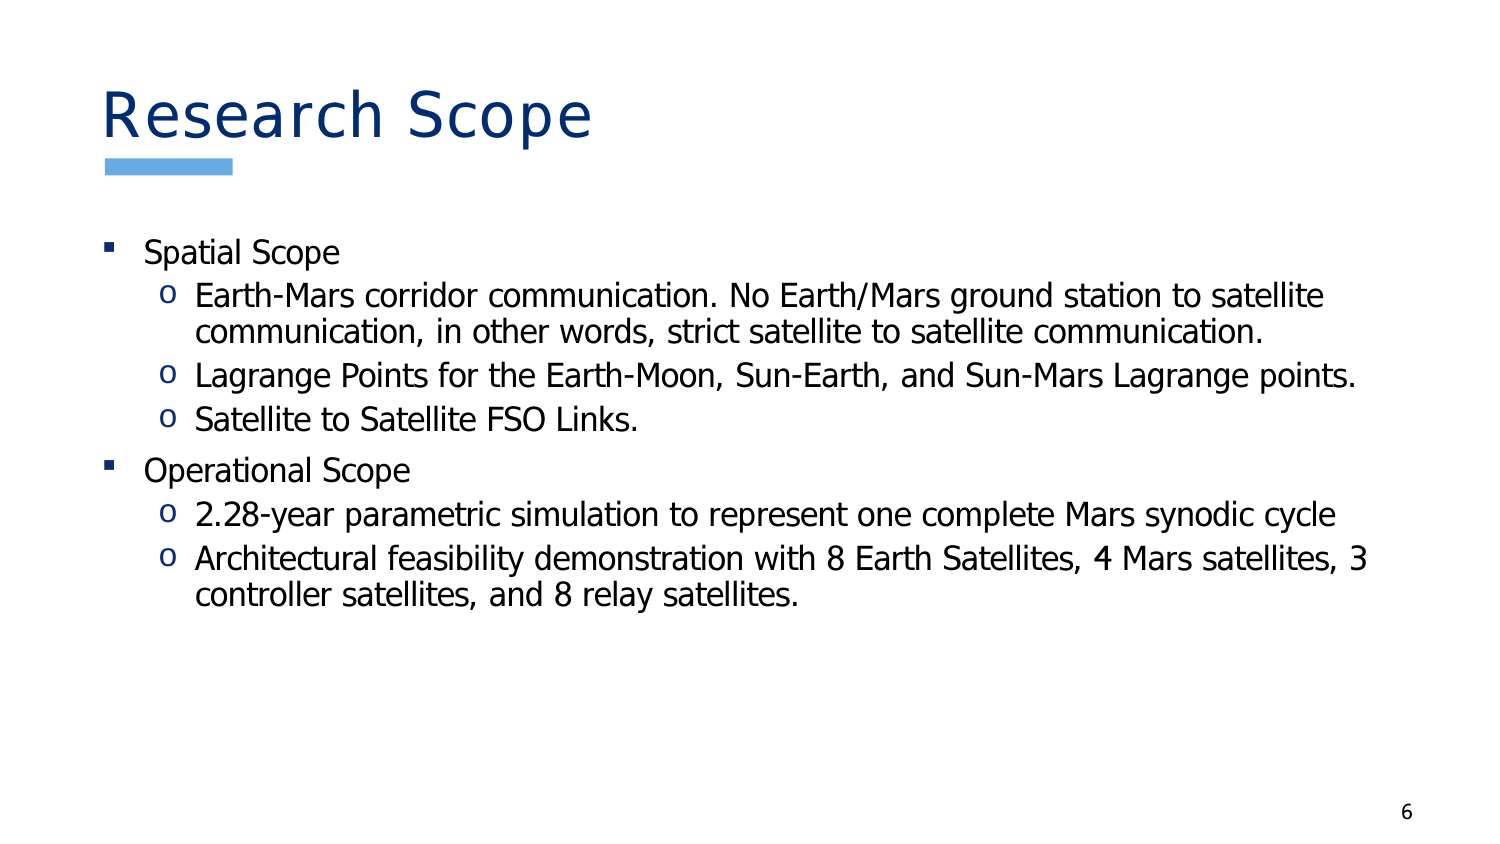

# Research Scope
Spatial Scope
Earth-Mars corridor communication. No Earth/Mars ground station to satellite communication, in other words, strict satellite to satellite communication.
Lagrange Points for the Earth-Moon, Sun-Earth, and Sun-Mars Lagrange points.
Satellite to Satellite FSO Links.
Operational Scope
2.28-year parametric simulation to represent one complete Mars synodic cycle
Architectural feasibility demonstration with 8 Earth Satellites, 4 Mars satellites, 3 controller satellites, and 8 relay satellites.